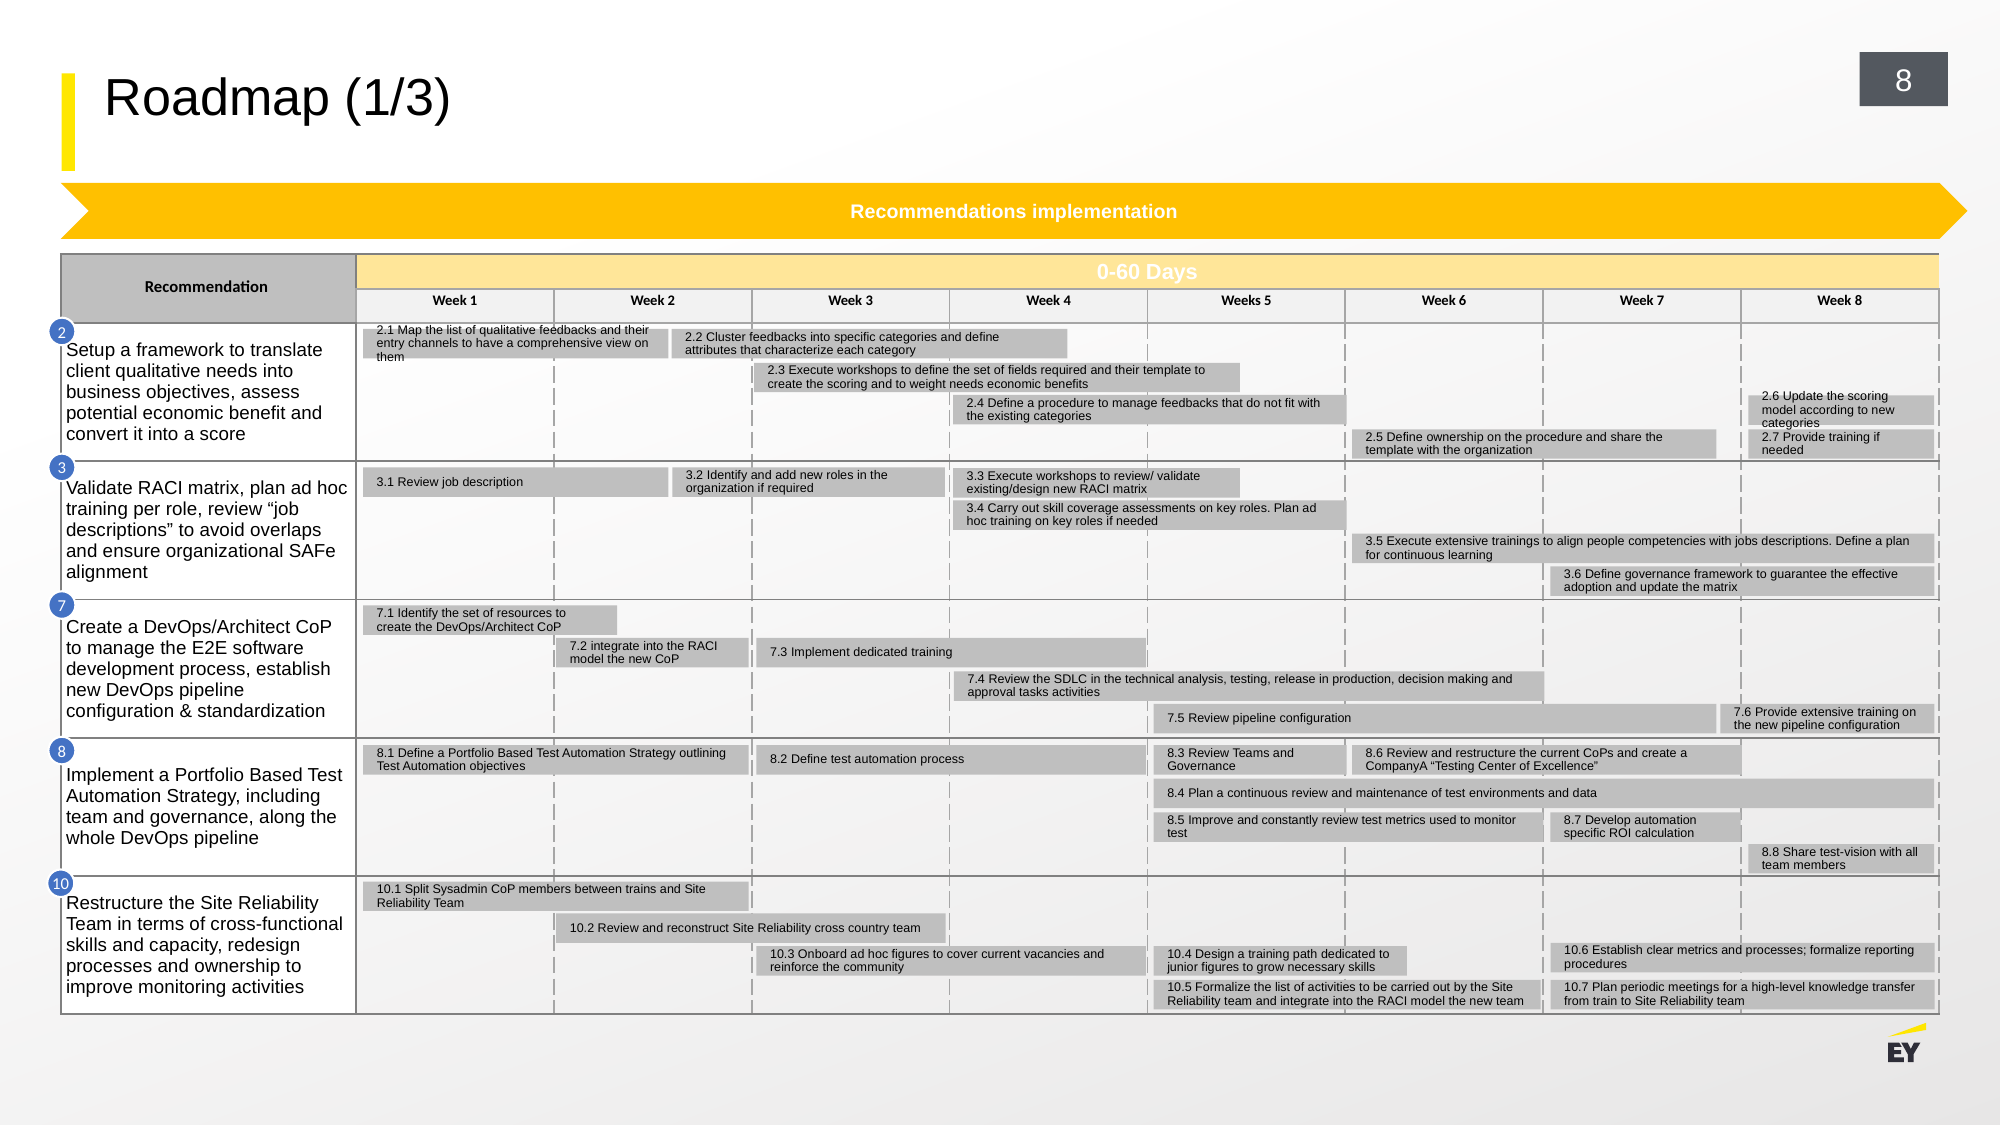

Roadmap (1/3)
Recommendations implementation
| Recommendation | 0-60 Days |  |  |  | ~August 11th – September 26th |  |  |  |
| --- | --- | --- | --- | --- | --- | --- | --- | --- |
|  | Week 1 | Week 2 | Week 3 | Week 4 | Weeks 5 | Week 6 | Week 7 | Week 8 |
| Setup a framework to translate client qualitative needs into business objectives, assess potential economic benefit and convert it into a score |  |  |  |  |  |  |  |  |
| Validate RACI matrix, plan ad hoc training per role, review “job descriptions” to avoid overlaps and ensure organizational SAFe alignment |  |  |  |  |  |  |  |  |
| Create a DevOps/Architect CoP to manage the E2E software development process, establish new DevOps pipeline configuration & standardization |  |  |  |  |  |  |  |  |
| Implement a Portfolio Based Test Automation Strategy, including team and governance, along the whole DevOps pipeline |  |  |  |  |  |  |  |  |
| Restructure the Site Reliability Team in terms of cross-functional skills and capacity, redesign processes and ownership to improve monitoring activities |  |  |  |  |  |  |  |  |
2
2.1 Map the list of qualitative feedbacks and their entry channels to have a comprehensive view on them
2.2 Cluster feedbacks into specific categories and define attributes that characterize each category
2.3 Execute workshops to define the set of fields required and their template to create the scoring and to weight needs economic benefits
2.4 Define a procedure to manage feedbacks that do not fit with the existing categories
2.6 Update the scoring model according to new categories
2.5 Define ownership on the procedure and share the template with the organization
2.7 Provide training if needed
3
3.1 Review job description
3.2 Identify and add new roles in the organization if required
3.3 Execute workshops to review/ validate existing/design new RACI matrix
3.4 Carry out skill coverage assessments on key roles. Plan ad hoc training on key roles if needed
3.5 Execute extensive trainings to align people competencies with jobs descriptions. Define a plan for continuous learning
3.6 Define governance framework to guarantee the effective adoption and update the matrix
7
7.1 Identify the set of resources to create the DevOps/Architect CoP
7.2 integrate into the RACI model the new CoP
7.3 Implement dedicated training
7.4 Review the SDLC in the technical analysis, testing, release in production, decision making and approval tasks activities
7.5 Review pipeline configuration
7.6 Provide extensive training on the new pipeline configuration
8
8.1 Define a Portfolio Based Test Automation Strategy outlining Test Automation objectives
8.2 Define test automation process
8.3 Review Teams and Governance
8.6 Review and restructure the current CoPs and create a CompanyA “Testing Center of Excellence”
8.4 Plan a continuous review and maintenance of test environments and data
8.5 Improve and constantly review test metrics used to monitor test
8.7 Develop automation specific ROI calculation
8.8 Share test-vision with all team members
10

10.1 Split Sysadmin CoP members between trains and Site Reliability Team
10.2 Review and reconstruct Site Reliability cross country team
10.6 Establish clear metrics and processes; formalize reporting procedures
10.3 Onboard ad hoc figures to cover current vacancies and reinforce the community
10.4 Design a training path dedicated to junior figures to grow necessary skills
10.5 Formalize the list of activities to be carried out by the Site Reliability team and integrate into the RACI model the new team
10.7 Plan periodic meetings for a high-level knowledge transfer from train to Site Reliability team